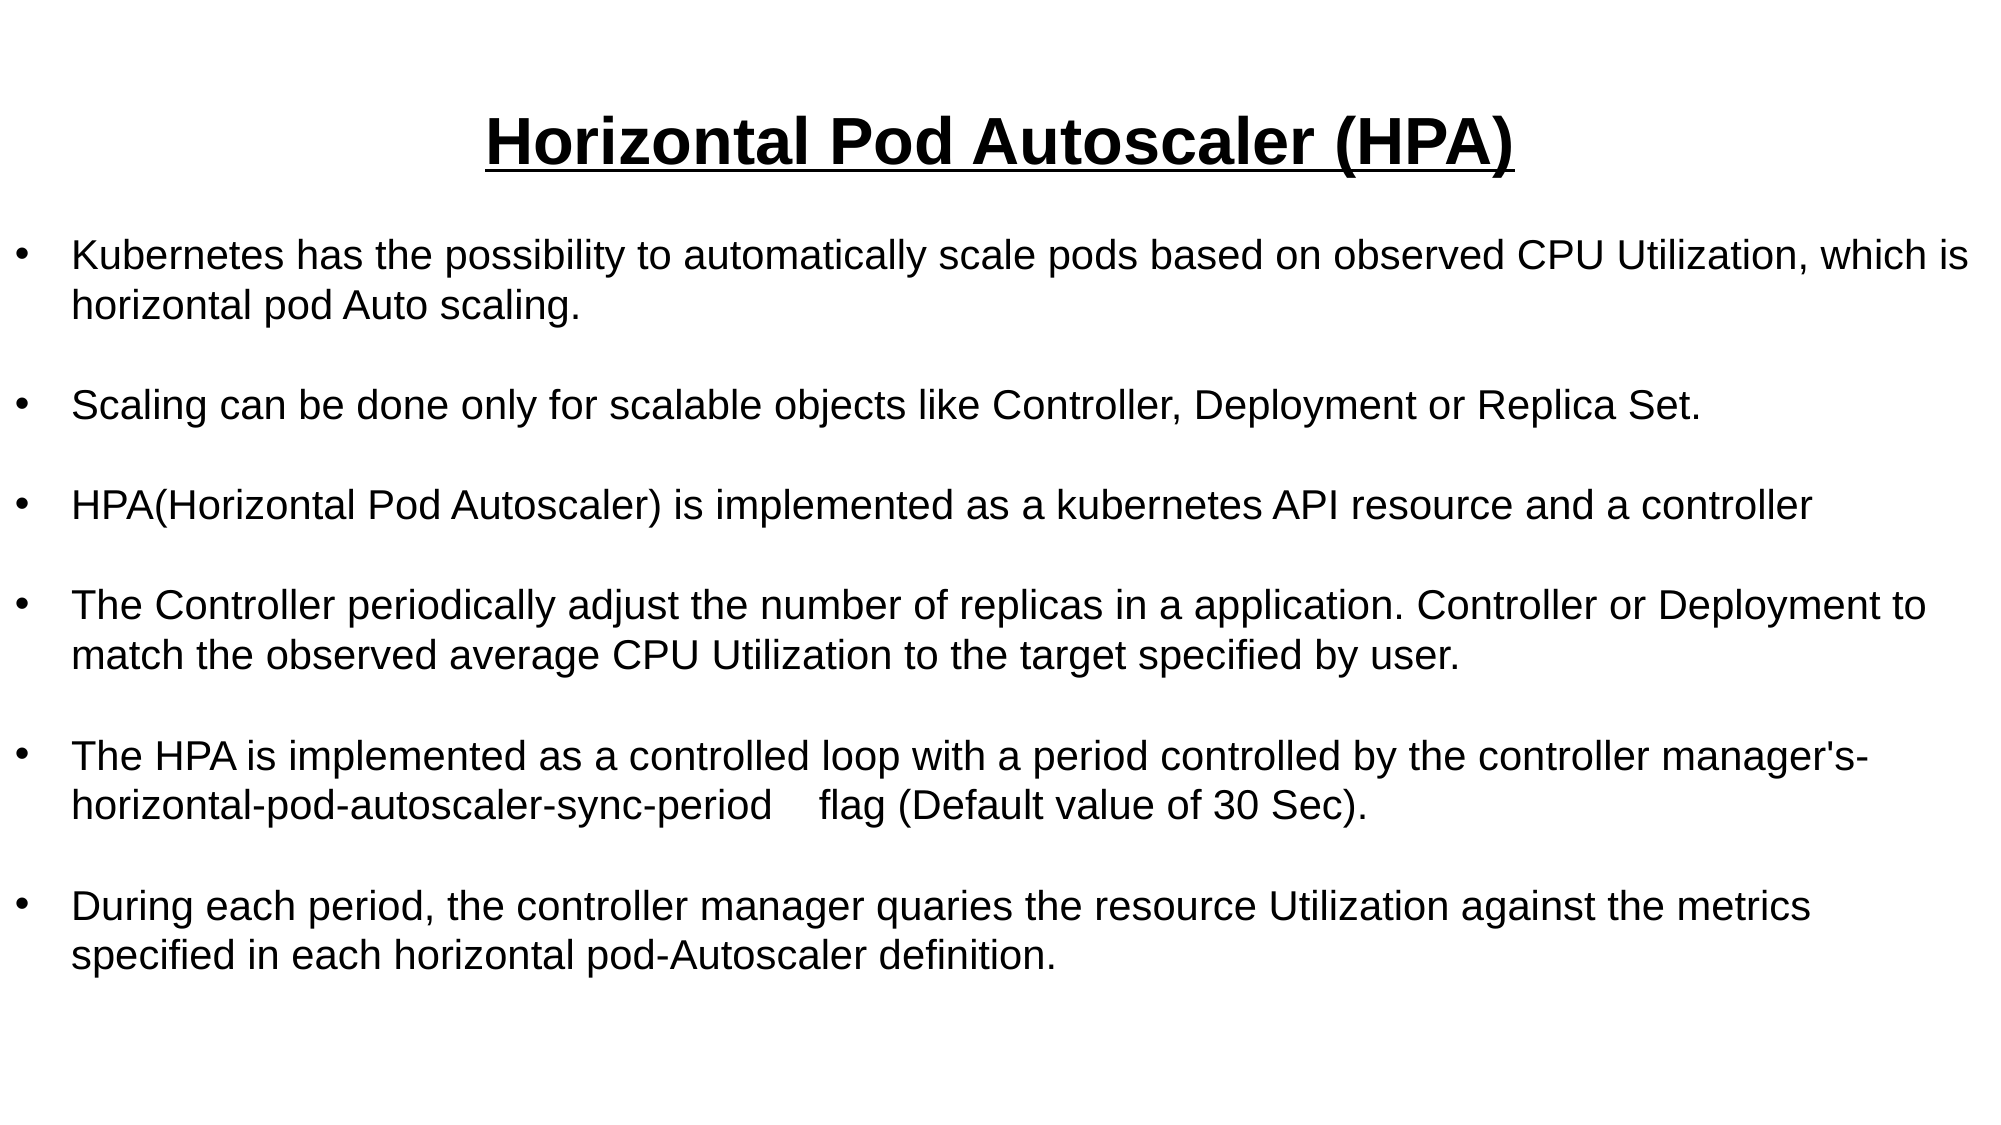

Horizontal Pod Autoscaler (HPA)

Kubernetes has the possibility to automatically scale pods based on observed CPU Utilization, which is horizontal pod Auto scaling.

Scaling can be done only for scalable objects like Controller, Deployment or Replica Set.

HPA(Horizontal Pod Autoscaler) is implemented as a kubernetes API resource and a controller

The Controller periodically adjust the number of replicas in a application. Controller or Deployment to match the observed average CPU Utilization to the target specified by user.

The HPA is implemented as a controlled loop with a period controlled by the controller manager's-horizontal-pod-autoscaler-sync-period    flag (Default value of 30 Sec).

During each period, the controller manager quaries the resource Utilization against the metrics specified in each horizontal pod-Autoscaler definition.